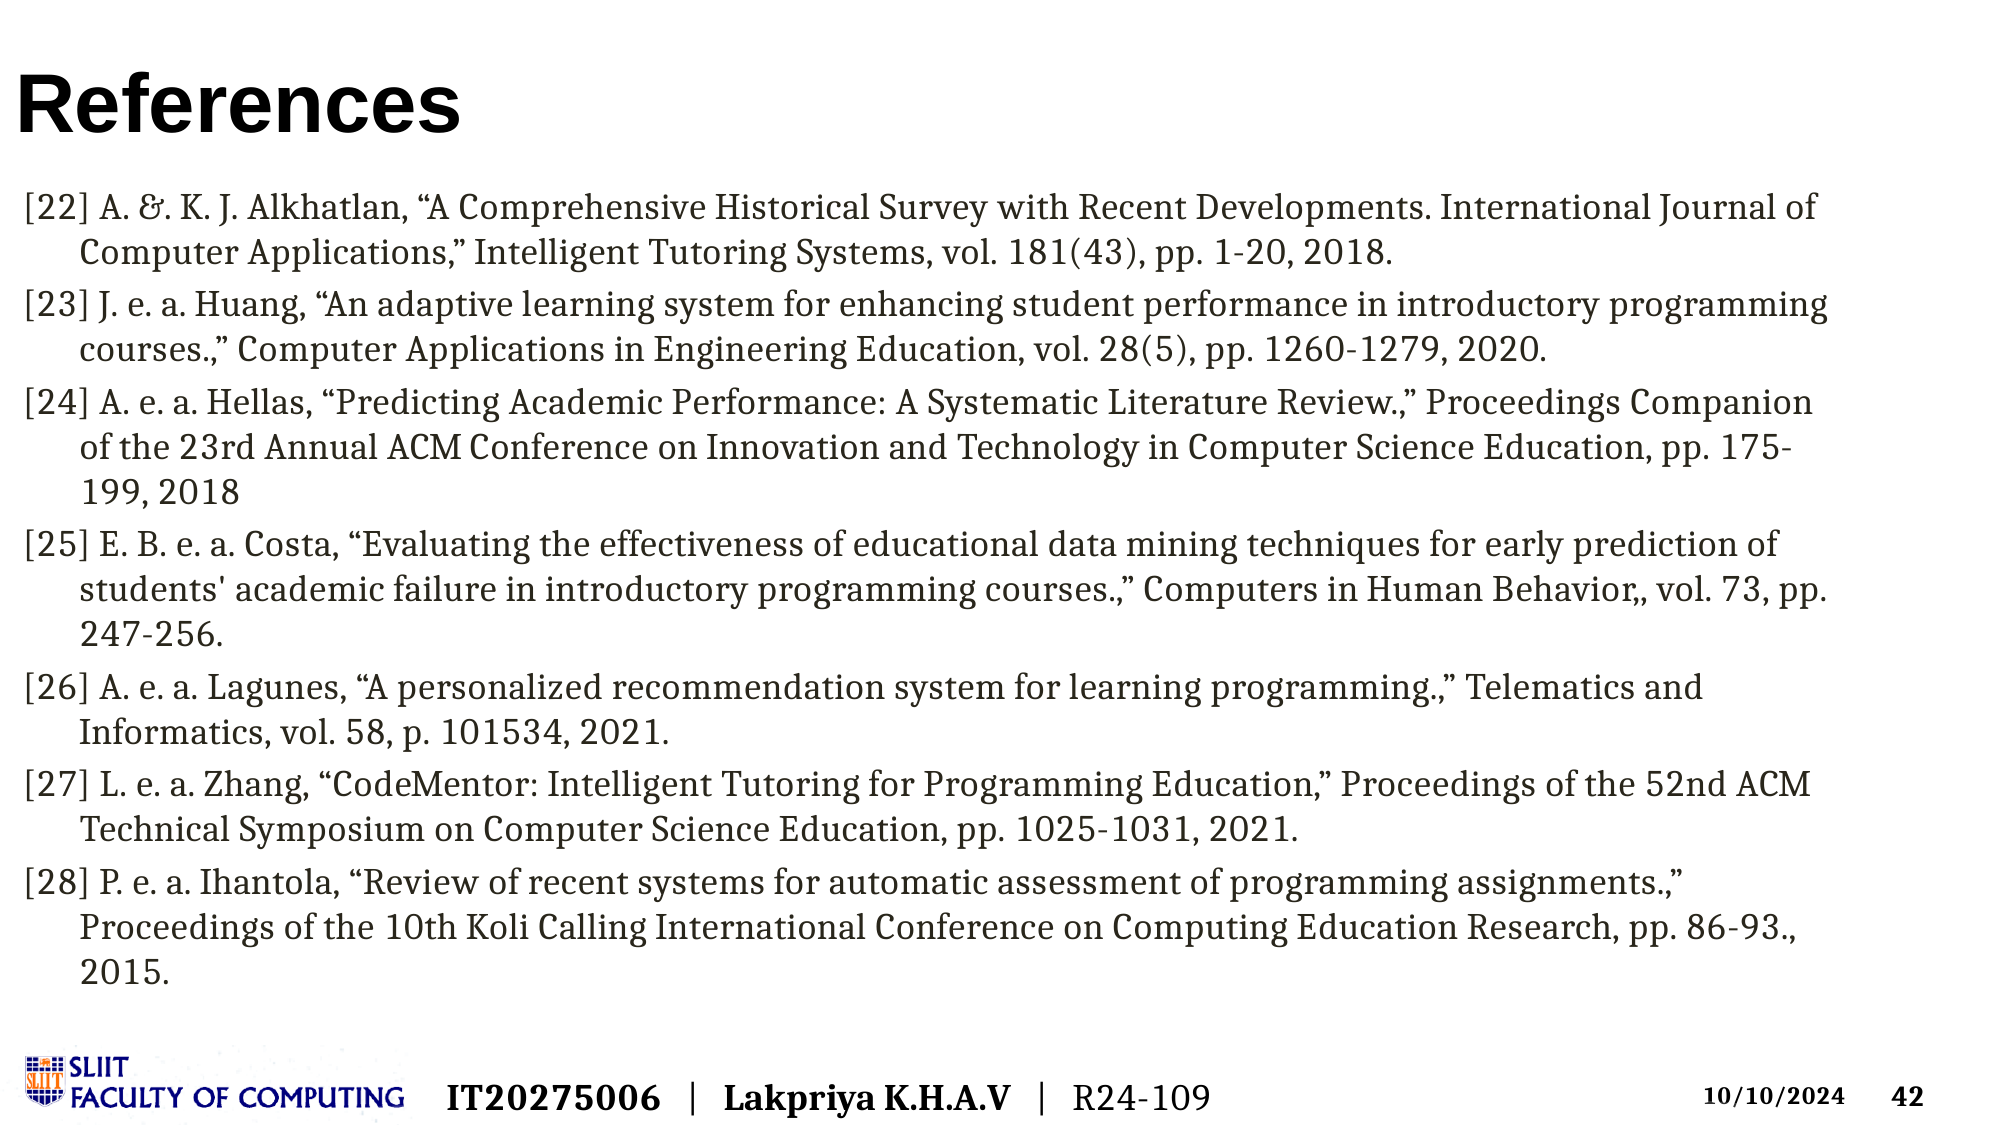

# References
[22] A. &. K. J. Alkhatlan, “A Comprehensive Historical Survey with Recent Developments. International Journal of Computer Applications,” Intelligent Tutoring Systems, vol. 181(43), pp. 1-20, 2018.
[23] J. e. a. Huang, “An adaptive learning system for enhancing student performance in introductory programming courses.,” Computer Applications in Engineering Education, vol. 28(5), pp. 1260-1279, 2020.
[24] A. e. a. Hellas, “Predicting Academic Performance: A Systematic Literature Review.,” Proceedings Companion of the 23rd Annual ACM Conference on Innovation and Technology in Computer Science Education, pp. 175-199, 2018
[25] E. B. e. a. Costa, “Evaluating the effectiveness of educational data mining techniques for early prediction of students' academic failure in introductory programming courses.,” Computers in Human Behavior,, vol. 73, pp. 247-256.
[26] A. e. a. Lagunes, “A personalized recommendation system for learning programming.,” Telematics and Informatics, vol. 58, p. 101534, 2021.
[27] L. e. a. Zhang, “CodeMentor: Intelligent Tutoring for Programming Education,” Proceedings of the 52nd ACM Technical Symposium on Computer Science Education, pp. 1025-1031, 2021.
[28] P. e. a. Ihantola, “Review of recent systems for automatic assessment of programming assignments.,” Proceedings of the 10th Koli Calling International Conference on Computing Education Research, pp. 86-93., 2015.

IT20275006   |   Lakpriya K.H.A.V   |   R24-109